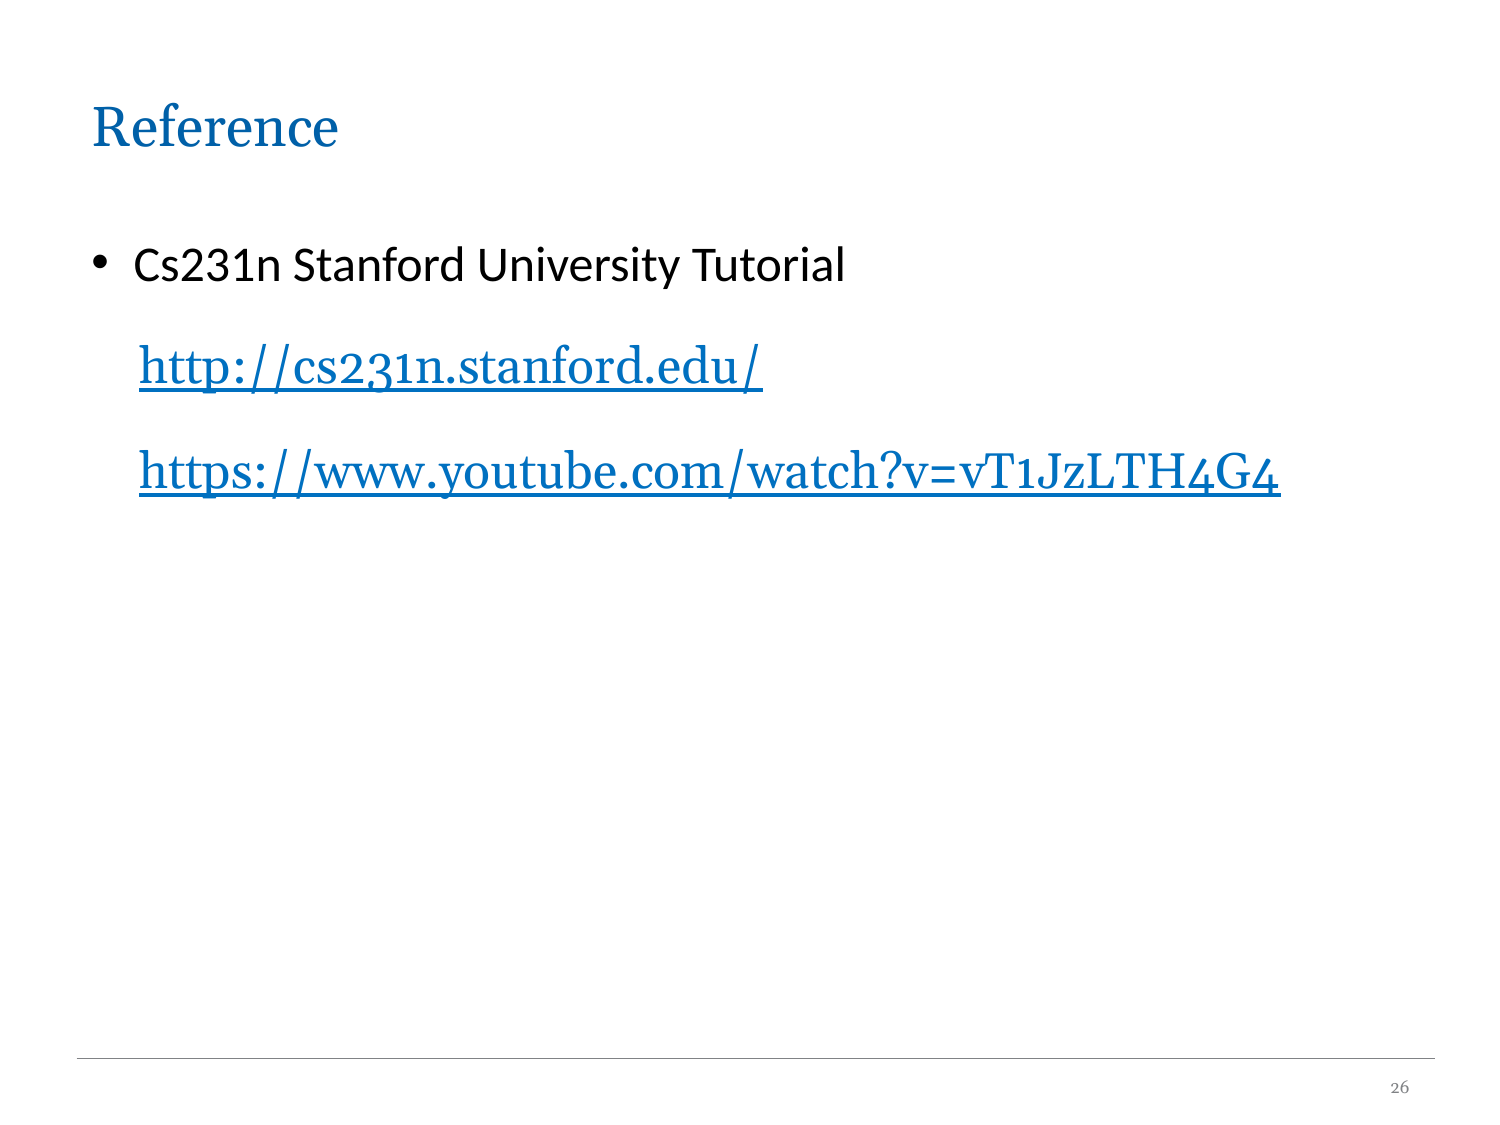

# Reference
Cs231n Stanford University Tutorial
    http://cs231n.stanford.edu/
    https://www.youtube.com/watch?v=vT1JzLTH4G4

26